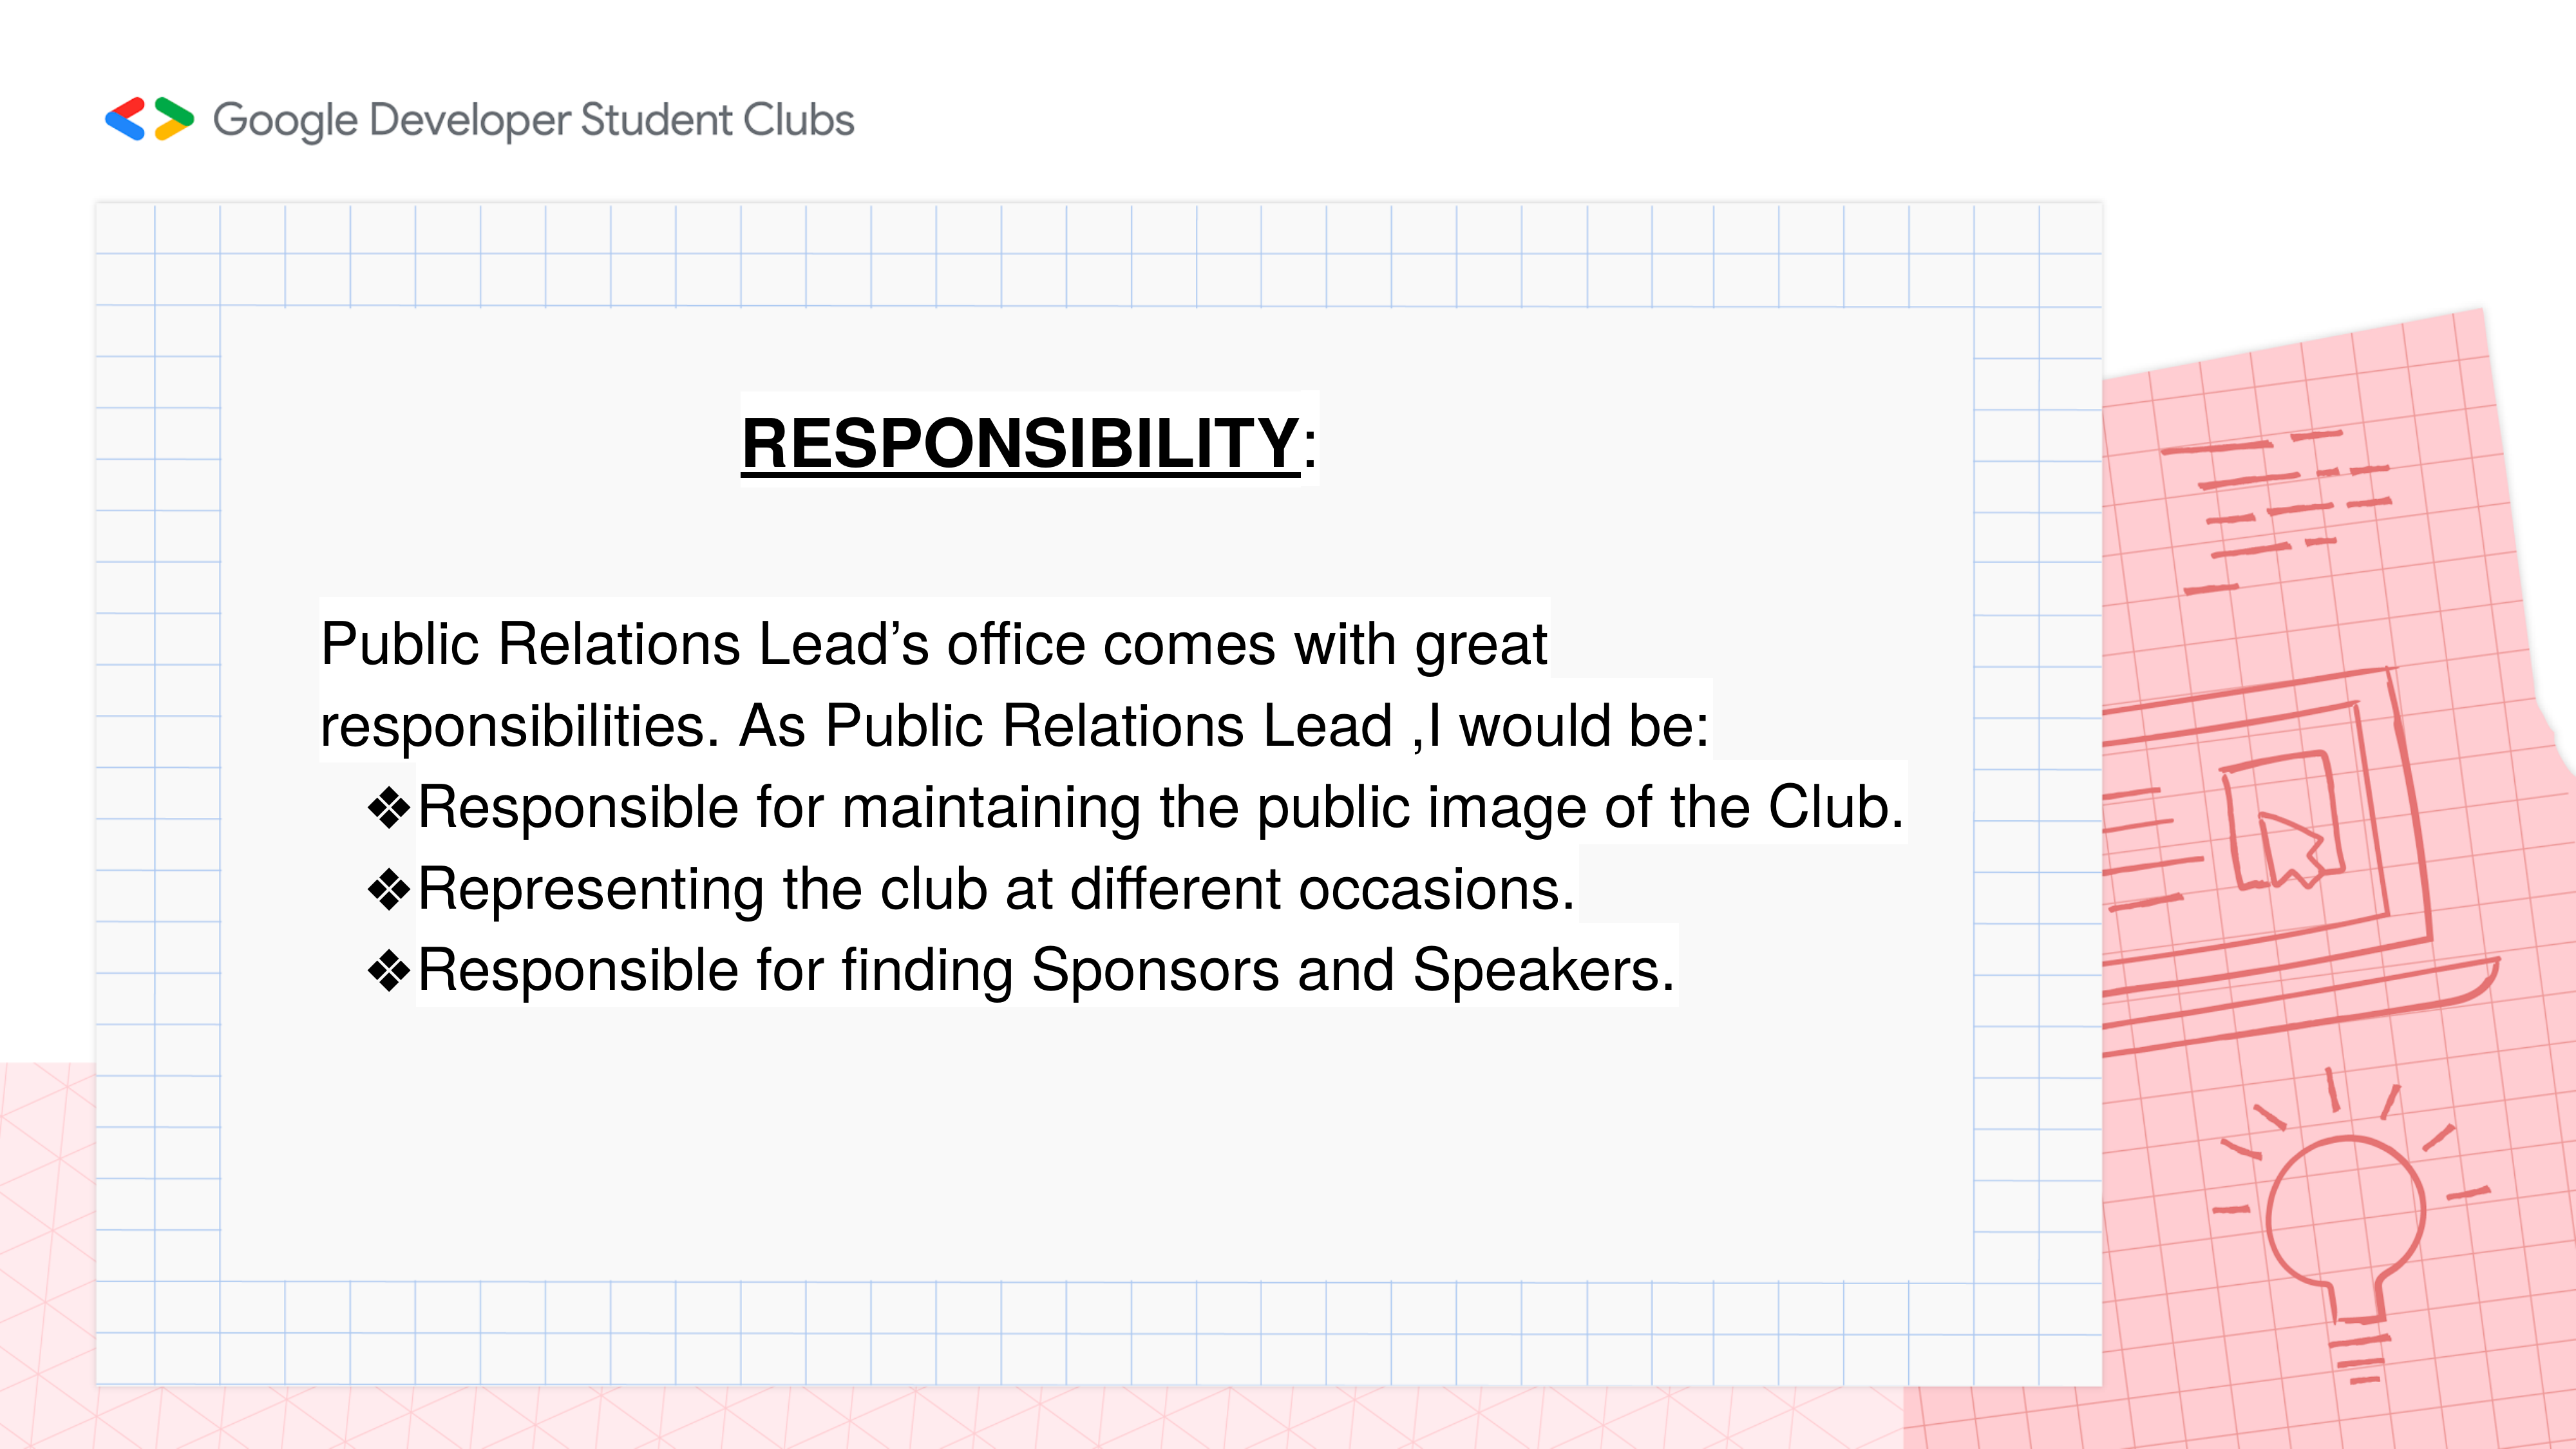

# RESPONSIBILITY:
Public Relations Lead’s office comes with great responsibilities. As Public Relations Lead ,I would be:
Responsible for maintaining the public image of the Club.
Representing the club at different occasions.
Responsible for finding Sponsors and Speakers.